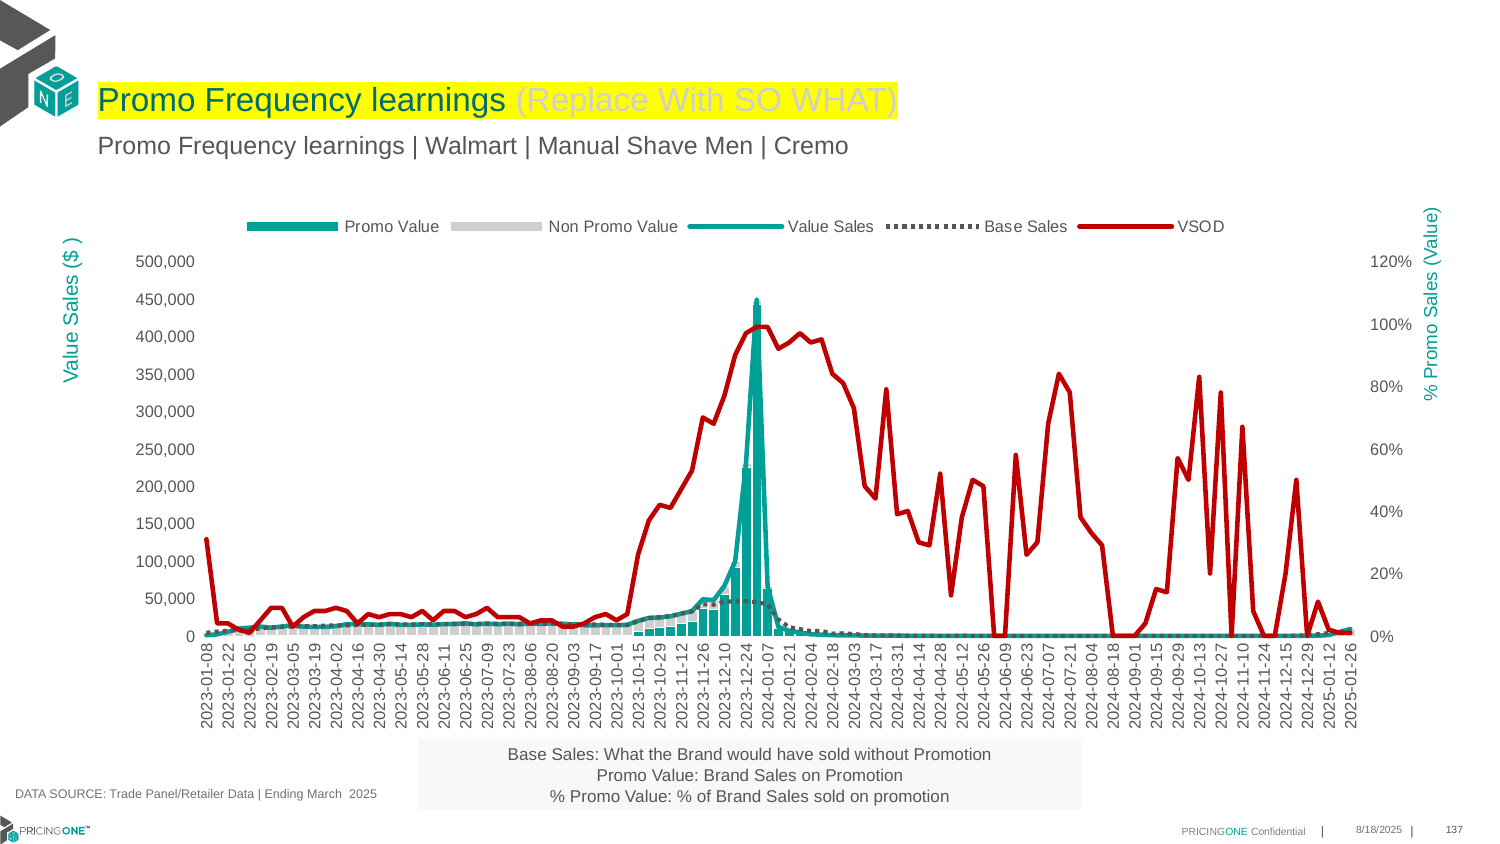

# Promo Frequency learnings (Replace With SO WHAT)
Promo Frequency learnings | Walmart | Manual Shave Men | Cremo

### Chart

| Category | Promo Value | Non Promo Value | Value Sales | Base Sales | VSOD |
|---|---|---|---|---|---|
| 44934 | 293.0 | 705.0 | 998.0 | 4208.0 | 0.31 |
| 44941 | 84.0 | 2006.0 | 2090.0 | 5763.0 | 0.04 |
| 44948 | 125.0 | 5394.0 | 5519.0 | 7007.0 | 0.04 |
| 44955 | 134.0 | 9748.0 | 9882.0 | 7636.0 | 0.02 |
| 44962 | 51.0 | 10973.0 | 11024.0 | 8330.0 | 0.01 |
| 44969 | 670.0 | 11849.0 | 12519.0 | 9981.0 | 0.05 |
| 44976 | 606.0 | 10461.0 | 11067.0 | 11401.0 | 0.09 |
| 44983 | 562.0 | 11929.0 | 12491.0 | 12276.0 | 0.09 |
| 44990 | 245.0 | 14150.0 | 14395.0 | 12569.0 | 0.03 |
| 44997 | 402.0 | 11898.0 | 12300.0 | 12829.0 | 0.06 |
| 45004 | 552.0 | 11570.0 | 12122.0 | 13068.0 | 0.08 |
| 45011 | 663.0 | 11367.0 | 12030.0 | 13826.0 | 0.08 |
| 45018 | 885.0 | 12267.0 | 13152.0 | 14181.0 | 0.09 |
| 45025 | 831.0 | 14734.0 | 15565.0 | 14260.0 | 0.08 |
| 45032 | 367.0 | 15433.0 | 15800.0 | 14728.0 | 0.04 |
| 45039 | 764.0 | 14592.0 | 15356.0 | 14996.0 | 0.07 |
| 45046 | 760.0 | 14029.0 | 14789.0 | 15263.0 | 0.06 |
| 45053 | 644.0 | 15545.0 | 16189.0 | 15549.0 | 0.07 |
| 45060 | 551.0 | 14226.0 | 14777.0 | 15389.0 | 0.07 |
| 45067 | 535.0 | 14141.0 | 14676.0 | 15212.0 | 0.06 |
| 45074 | 750.0 | 14726.0 | 15476.0 | 15693.0 | 0.08 |
| 45081 | 371.0 | 14504.0 | 14875.0 | 15760.0 | 0.05 |
| 45088 | 825.0 | 14895.0 | 15720.0 | 15783.0 | 0.08 |
| 45095 | 609.0 | 15346.0 | 15955.0 | 15963.0 | 0.08 |
| 45102 | 390.0 | 16426.0 | 16816.0 | 15943.0 | 0.06 |
| 45109 | 496.0 | 14836.0 | 15332.0 | 16202.0 | 0.07 |
| 45116 | 764.0 | 15723.0 | 16487.0 | 16344.0 | 0.09 |
| 45123 | 553.0 | 15047.0 | 15600.0 | 16387.0 | 0.06 |
| 45130 | 639.0 | 15752.0 | 16391.0 | 16412.0 | 0.06 |
| 45137 | 625.0 | 14873.0 | 15498.0 | 16242.0 | 0.06 |
| 45144 | 603.0 | 15776.0 | 16379.0 | 16430.0 | 0.04 |
| 45151 | 417.0 | 15591.0 | 16008.0 | 16269.0 | 0.05 |
| 45158 | 611.0 | 16389.0 | 17000.0 | 16140.0 | 0.05 |
| 45165 | 481.0 | 15795.0 | 16276.0 | 15758.0 | 0.03 |
| 45172 | 434.0 | 14994.0 | 15428.0 | 15474.0 | 0.03 |
| 45179 | 553.0 | 13790.0 | 14343.0 | 15343.0 | 0.04 |
| 45186 | 717.0 | 13515.0 | 14232.0 | 15141.0 | 0.06 |
| 45193 | 648.0 | 13834.0 | 14482.0 | 14855.0 | 0.07 |
| 45200 | 552.0 | 13749.0 | 14301.0 | 14699.0 | 0.05 |
| 45207 | 861.0 | 13916.0 | 14777.0 | 14603.0 | 0.07 |
| 45214 | 6077.0 | 13989.0 | 20066.0 | 19874.0 | 0.26 |
| 45221 | 10270.0 | 13820.0 | 24090.0 | 23840.0 | 0.37 |
| 45228 | 11807.0 | 12798.0 | 24605.0 | 25281.0 | 0.42 |
| 45235 | 12785.0 | 13315.0 | 26100.0 | 26514.0 | 0.41 |
| 45242 | 16244.0 | 13532.0 | 29776.0 | 29727.0 | 0.47 |
| 45249 | 19851.0 | 13095.0 | 32946.0 | 32880.0 | 0.53 |
| 45256 | 37584.0 | 11358.0 | 48942.0 | 42311.0 | 0.7 |
| 45263 | 35732.0 | 12062.0 | 47794.0 | 41634.0 | 0.68 |
| 45270 | 55479.0 | 11413.0 | 66892.0 | 46013.0 | 0.77 |
| 45277 | 92136.0 | 7345.0 | 99481.0 | 45958.0 | 0.9 |
| 45284 | 224941.0 | 5016.0 | 229957.0 | 46302.0 | 0.97 |
| 45291 | 443320.0 | 5398.0 | 448718.0 | 45018.0 | 0.99 |
| 45298 | 63013.0 | 3254.0 | 66267.0 | 42133.0 | 0.99 |
| 45305 | 10685.0 | 1348.0 | 12033.0 | 21948.0 | 0.92 |
| 45312 | 6231.0 | 550.0 | 6781.0 | 11672.0 | 0.94 |
| 45319 | 4607.0 | 220.0 | 4827.0 | 9077.0 | 0.97 |
| 45326 | 2014.0 | 206.0 | 2220.0 | 6653.0 | 0.94 |
| 45333 | 1555.0 | 139.0 | 1694.0 | 6634.0 | 0.95 |
| 45340 | 780.0 | 190.0 | 970.0 | 3148.0 | 0.84 |
| 45347 | 644.0 | 274.0 | 918.0 | 3523.0 | 0.81 |
| 45354 | 533.0 | 279.0 | 812.0 | 2583.0 | 0.73 |
| 45361 | 203.0 | 258.0 | 461.0 | 1147.0 | 0.48 |
| 45368 | 172.0 | 265.0 | 437.0 | 689.0 | 0.44 |
| 45375 | 381.0 | 110.0 | 491.0 | 852.0 | 0.79 |
| 45382 | 94.0 | 262.0 | 356.0 | 389.0 | 0.39 |
| 45389 | 62.0 | 62.0 | 124.0 | 250.0 | 0.4 |
| 45396 | 65.0 | 123.0 | 188.0 | 234.0 | 0.3 |
| 45403 | 53.0 | 101.0 | 154.0 | 239.0 | 0.29 |
| 45410 | 55.0 | 68.0 | 123.0 | 146.0 | 0.52 |
| 45417 | 13.0 | 163.0 | 176.0 | 154.0 | 0.13 |
| 45424 | 44.0 | 74.0 | 118.0 | 224.0 | 0.38 |
| 45431 | 59.0 | 53.0 | 112.0 | 140.0 | 0.5 |
| 45438 | 74.0 | 95.0 | 169.0 | 116.0 | 0.48 |
| 45445 | 0.0 | 105.0 | 105.0 | 109.0 | 0.0 |
| 45452 | 0.0 | 99.0 | 99.0 | 93.0 | 0.0 |
| 45459 | 50.0 | 66.0 | 116.0 | 79.0 | 0.58 |
| 45466 | 11.0 | 50.0 | 61.0 | 92.0 | 0.26 |
| 45473 | 16.0 | 57.0 | 73.0 | 63.0 | 0.3 |
| 45480 | 39.0 | 19.0 | 58.0 | 66.0 | 0.68 |
| 45487 | 56.0 | 24.0 | 80.0 | 49.0 | 0.84 |
| 45494 | 34.0 | 29.0 | 63.0 | 69.0 | 0.78 |
| 45501 | 12.0 | 13.0 | 25.0 | 48.0 | 0.38 |
| 45508 | 14.0 | 22.0 | 36.0 | 45.0 | 0.33 |
| 45515 | 4.0 | 40.0 | 44.0 | 49.0 | 0.29 |
| 45522 | 0.0 | 7.0 | 7.0 | 35.0 | 0.0 |
| 45529 | 0.0 | 54.0 | 54.0 | 37.0 | 0.0 |
| 45536 | 0.0 | 8.0 | 8.0 | 36.0 | 0.0 |
| 45543 | 8.0 | 62.0 | 70.0 | 45.0 | 0.04 |
| 45550 | 23.0 | 58.0 | 81.0 | 82.0 | 0.15 |
| 45557 | 8.0 | 7.0 | 15.0 | 47.0 | 0.14 |
| 45564 | 19.0 | 58.0 | 77.0 | 91.0 | 0.57 |
| 45571 | 18.0 | 2.0 | 20.0 | 30.0 | 0.5 |
| 45578 | 24.0 | 4.0 | 28.0 | 62.0 | 0.83 |
| 45585 | 3.0 | 26.0 | 29.0 | 30.0 | 0.2 |
| 45592 | 25.0 | 12.0 | 37.0 | 46.0 | 0.78 |
| 45599 | 0.0 | 15.0 | 15.0 | 47.0 | 0.0 |
| 45606 | 24.0 | 19.0 | 43.0 | 127.0 | 0.67 |
| 45613 | 7.0 | 42.0 | 49.0 | 66.0 | 0.08 |
| 45620 | 0.0 | 8.0 | 8.0 | 53.0 | 0.0 |
| 45627 | 0.0 | 2.0 | 2.0 | 54.0 | 0.0 |
| 45641 | 6.0 | 46.0 | 52.0 | 74.0 | 0.2 |
| 45648 | 21.0 | 33.0 | 54.0 | 289.0 | 0.5 |
| 45655 | 0.0 | 149.0 | 149.0 | 1017.0 | 0.0 |
| 45662 | 37.0 | 348.0 | 385.0 | 2341.0 | 0.11 |
| 45669 | 30.0 | 1079.0 | 1109.0 | 3898.0 | 0.02 |
| 45676 | 55.0 | 5354.0 | 5409.0 | 5502.0 | 0.01 |
| 45683 | 75.0 | 9109.0 | 9184.0 | 7254.0 | 0.01 |
% Promo Sales (Value)
Value Sales ($ )
Base Sales: What the Brand would have sold without Promotion
Promo Value: Brand Sales on Promotion
% Promo Value: % of Brand Sales sold on promotion
DATA SOURCE: Trade Panel/Retailer Data | Ending March  2025

8/18/2025
137